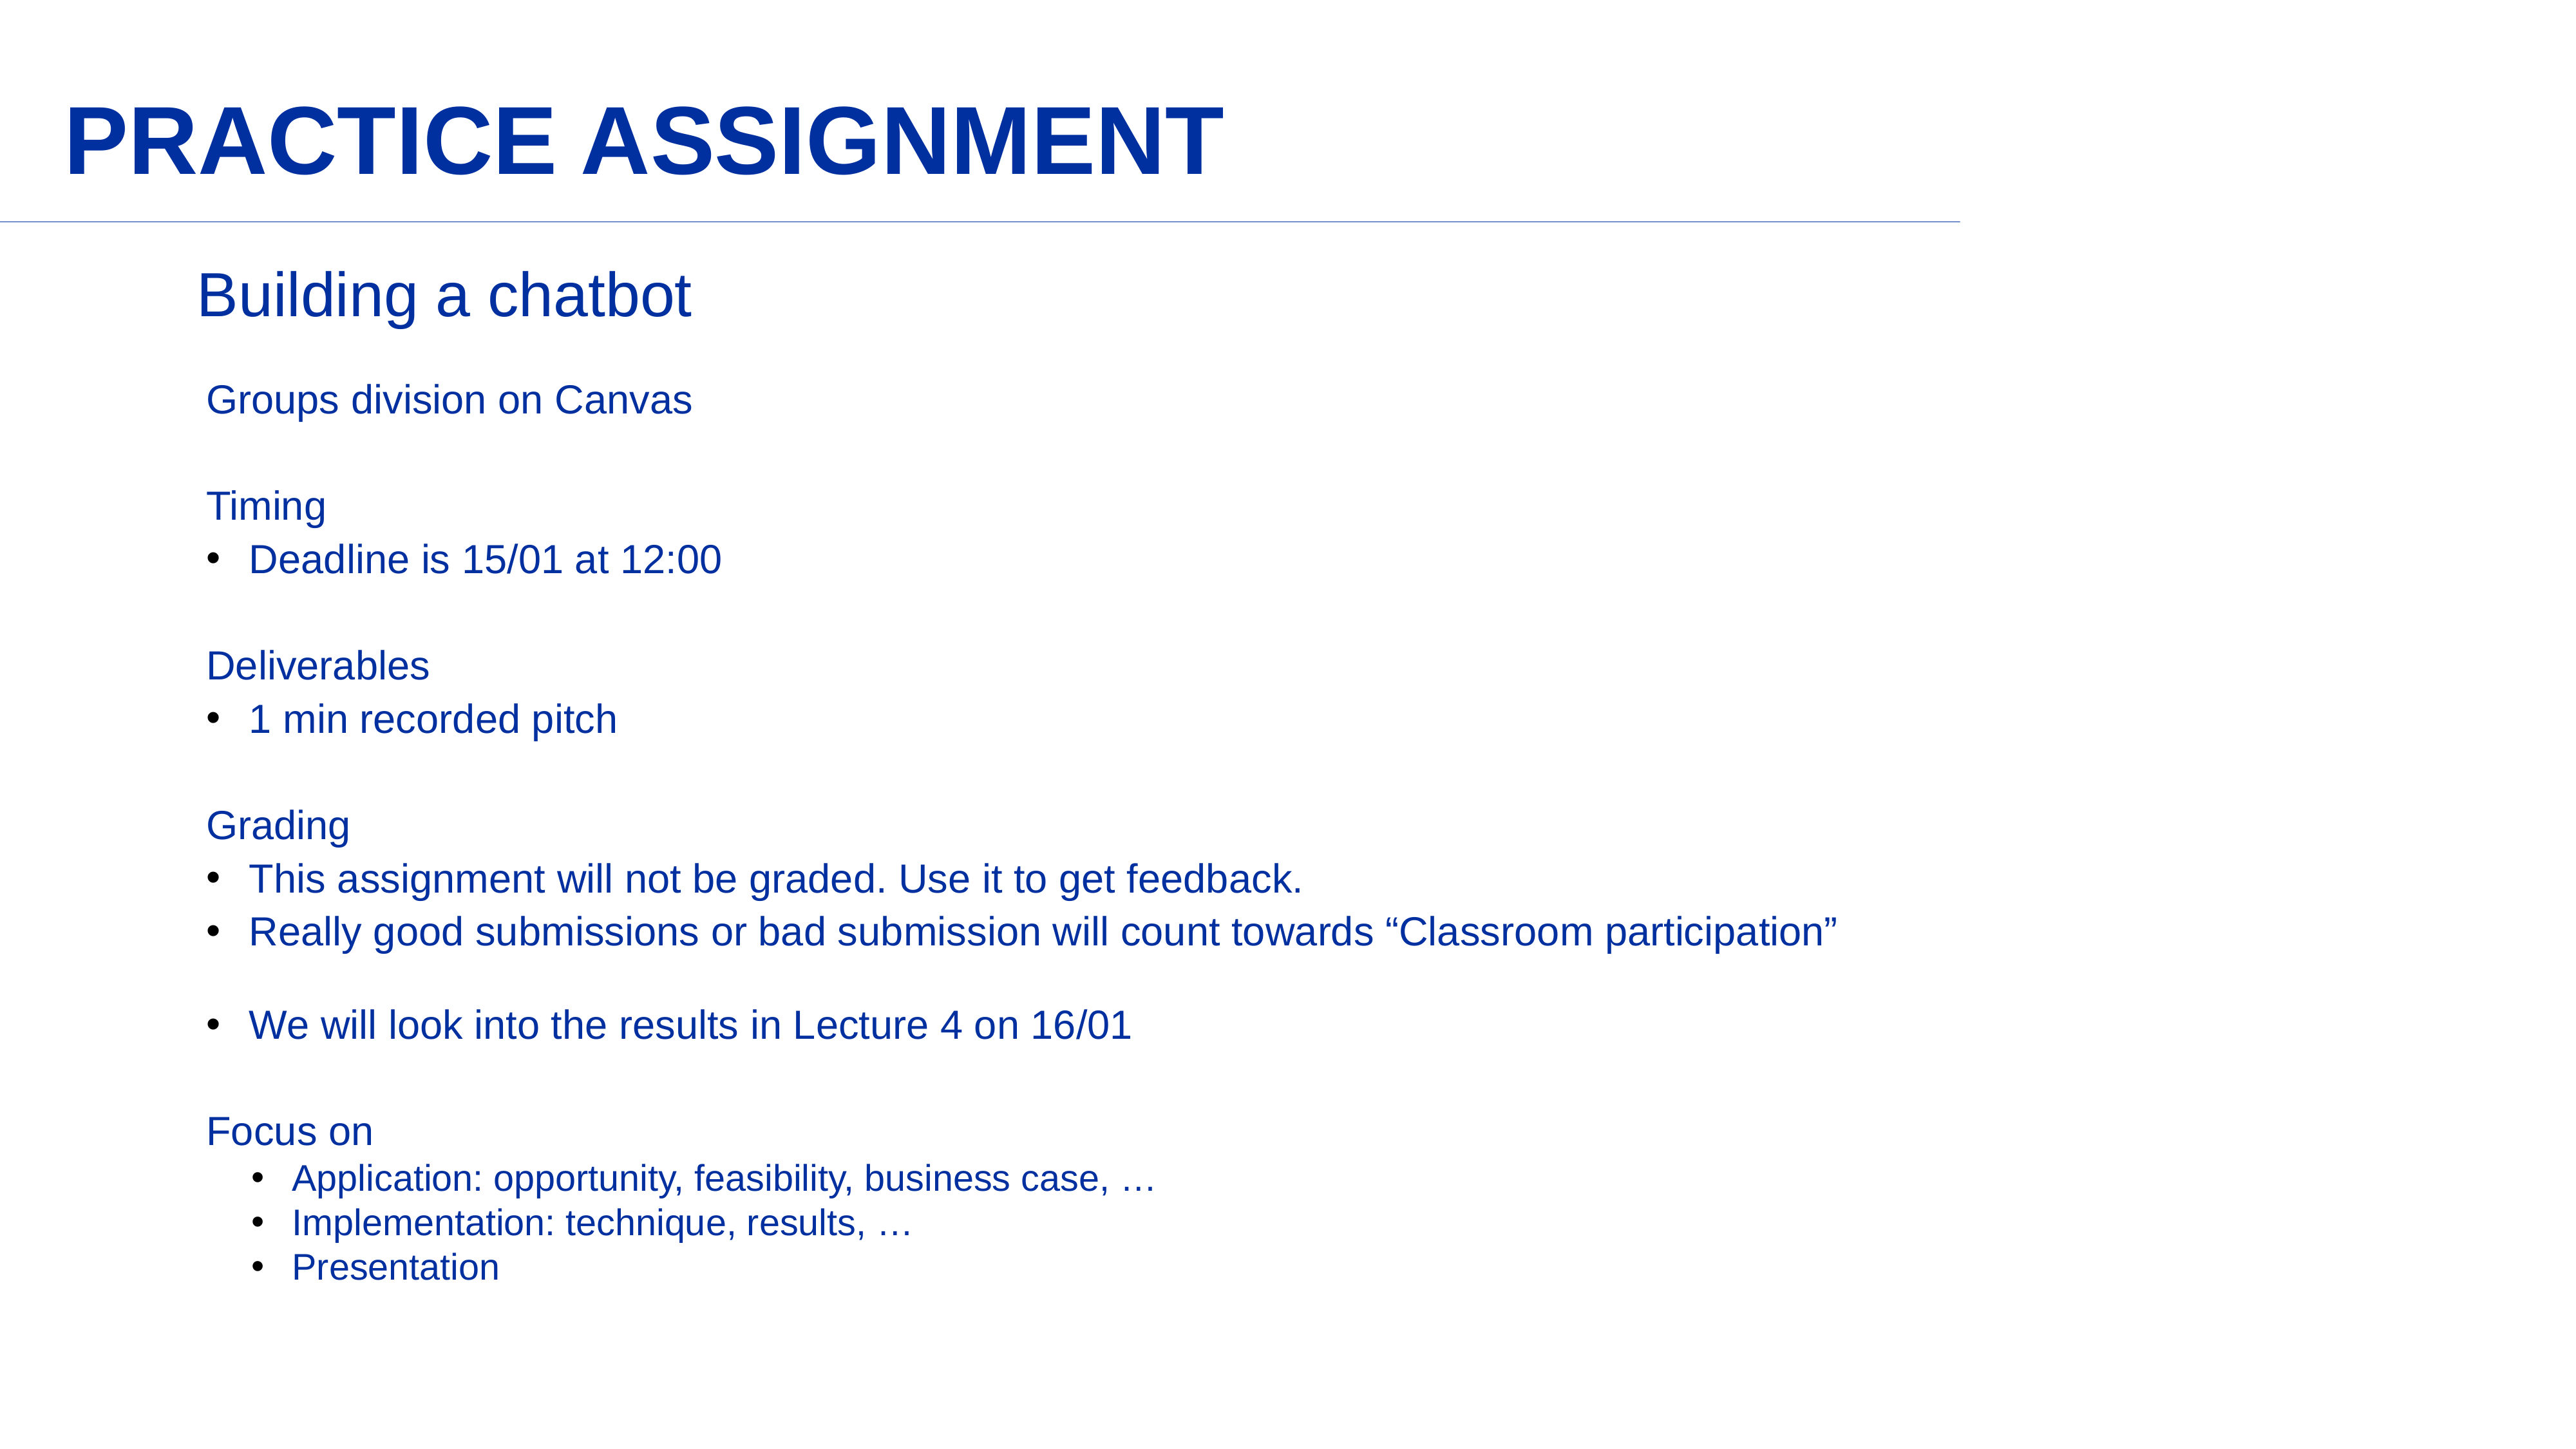

# PRACTICE ASSIGNMENT
Building a chatbot
Groups division on Canvas

Timing
Deadline is 15/01 at 12:00

Deliverables
1 min recorded pitch

Grading
This assignment will not be graded. Use it to get feedback.
Really good submissions or bad submission will count towards “Classroom participation”
We will look into the results in Lecture 4 on 16/01

Focus on
Application: opportunity, feasibility, business case, …
Implementation: technique, results, …
Presentation